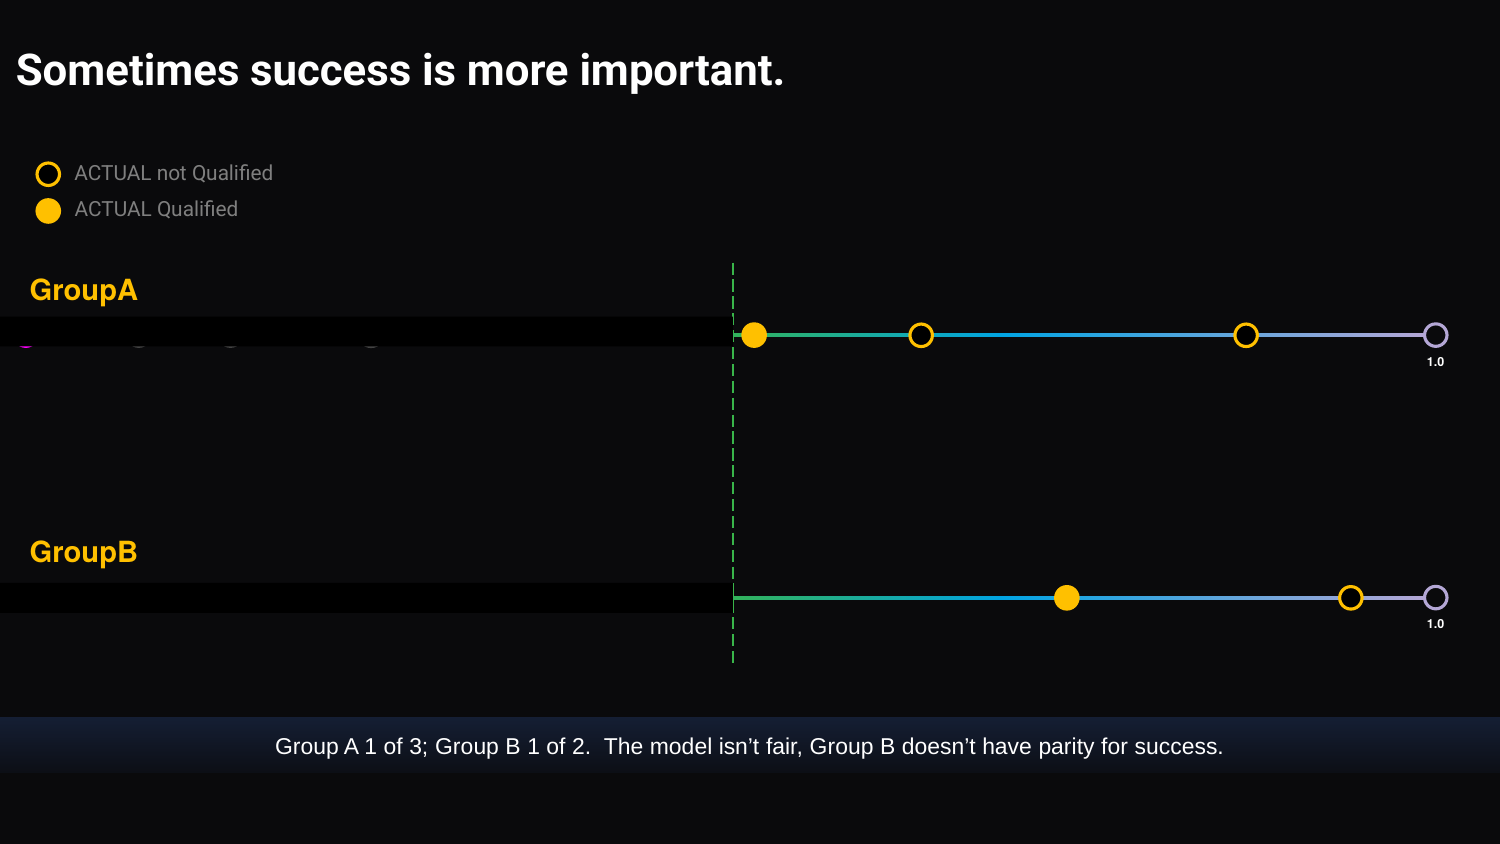

# Sometimes success is more important.
ACTUAL not Qualified

ACTUAL Qualified

GroupA

1.0
GroupB

1.0
Group A 1 of 3; Group B 1 of 2.  The model isn’t fair, Group B doesn’t have parity for success.